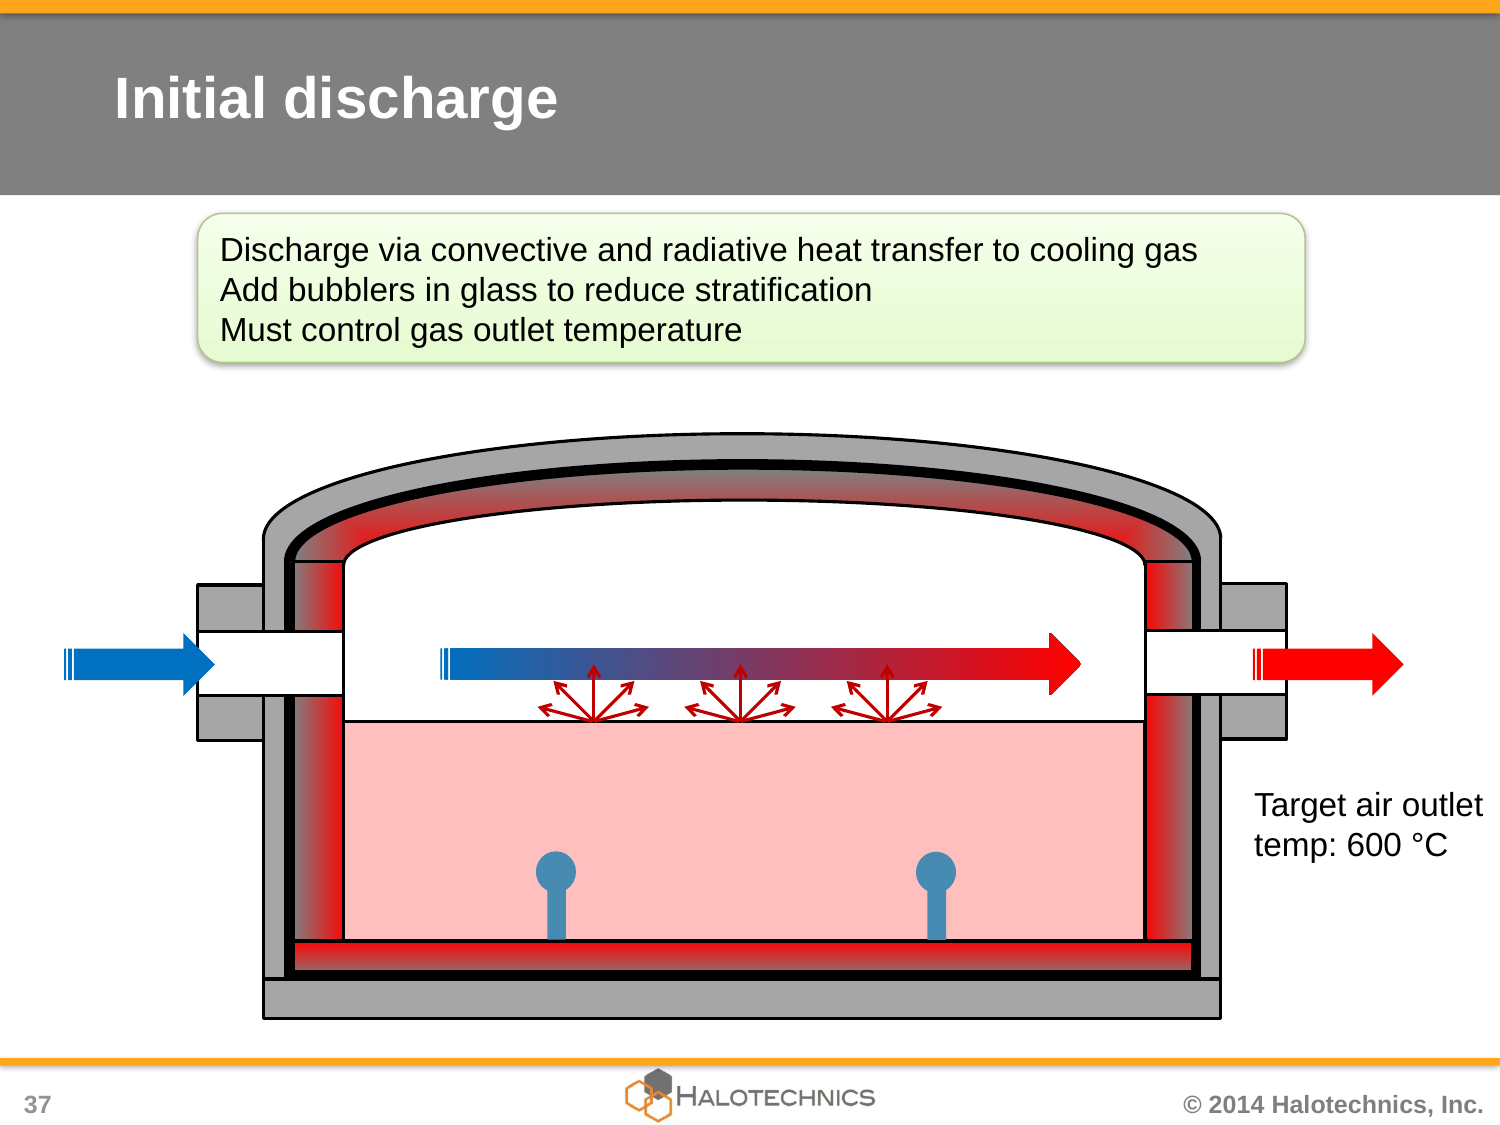

# Initial discharge
Discharge via convective and radiative heat transfer to cooling gas
Add bubblers in glass to reduce stratification
Must control gas outlet temperature

Target air outlet temp: 600 °C